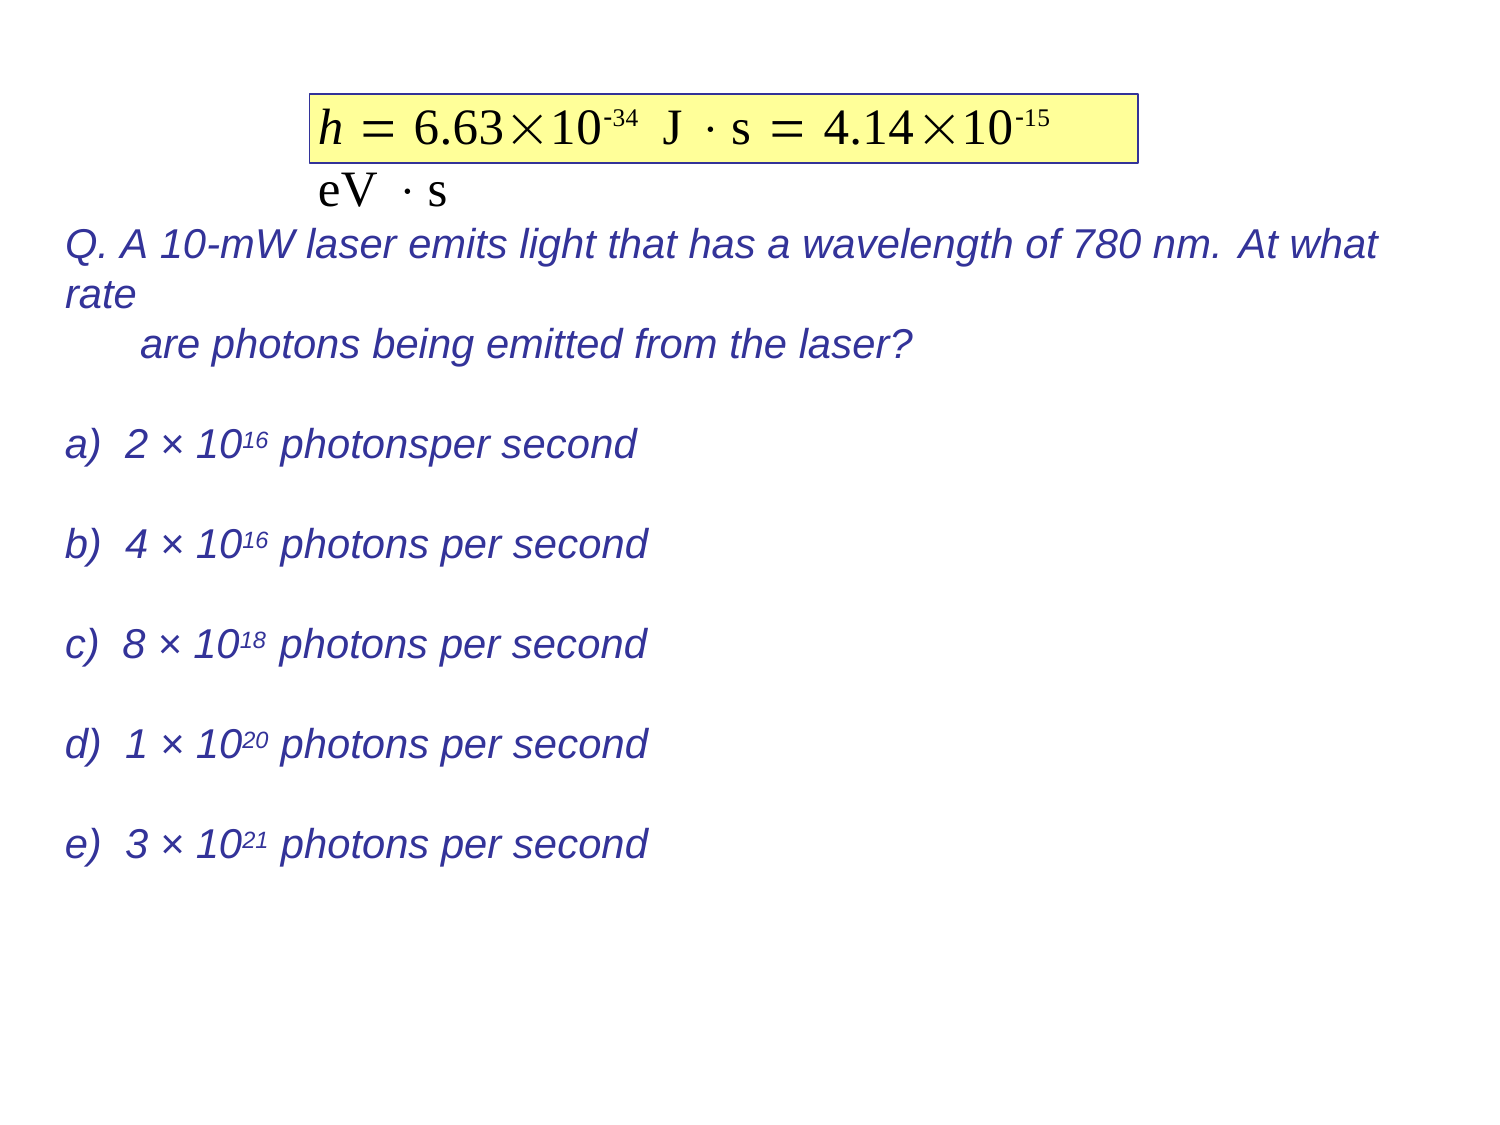

h = 6.63×10−34   J ⋅s	= 4.14×10−15   eV ⋅s
Q. A 10-mW laser emits light that has a wavelength of 780 nm.	At what rate
are photons being emitted from the laser?

2 × 1016 photonsper second

4 × 1016 photons per second

8 × 1018  photons per second

1 × 1020 photons per second

3 × 1021 photons per second